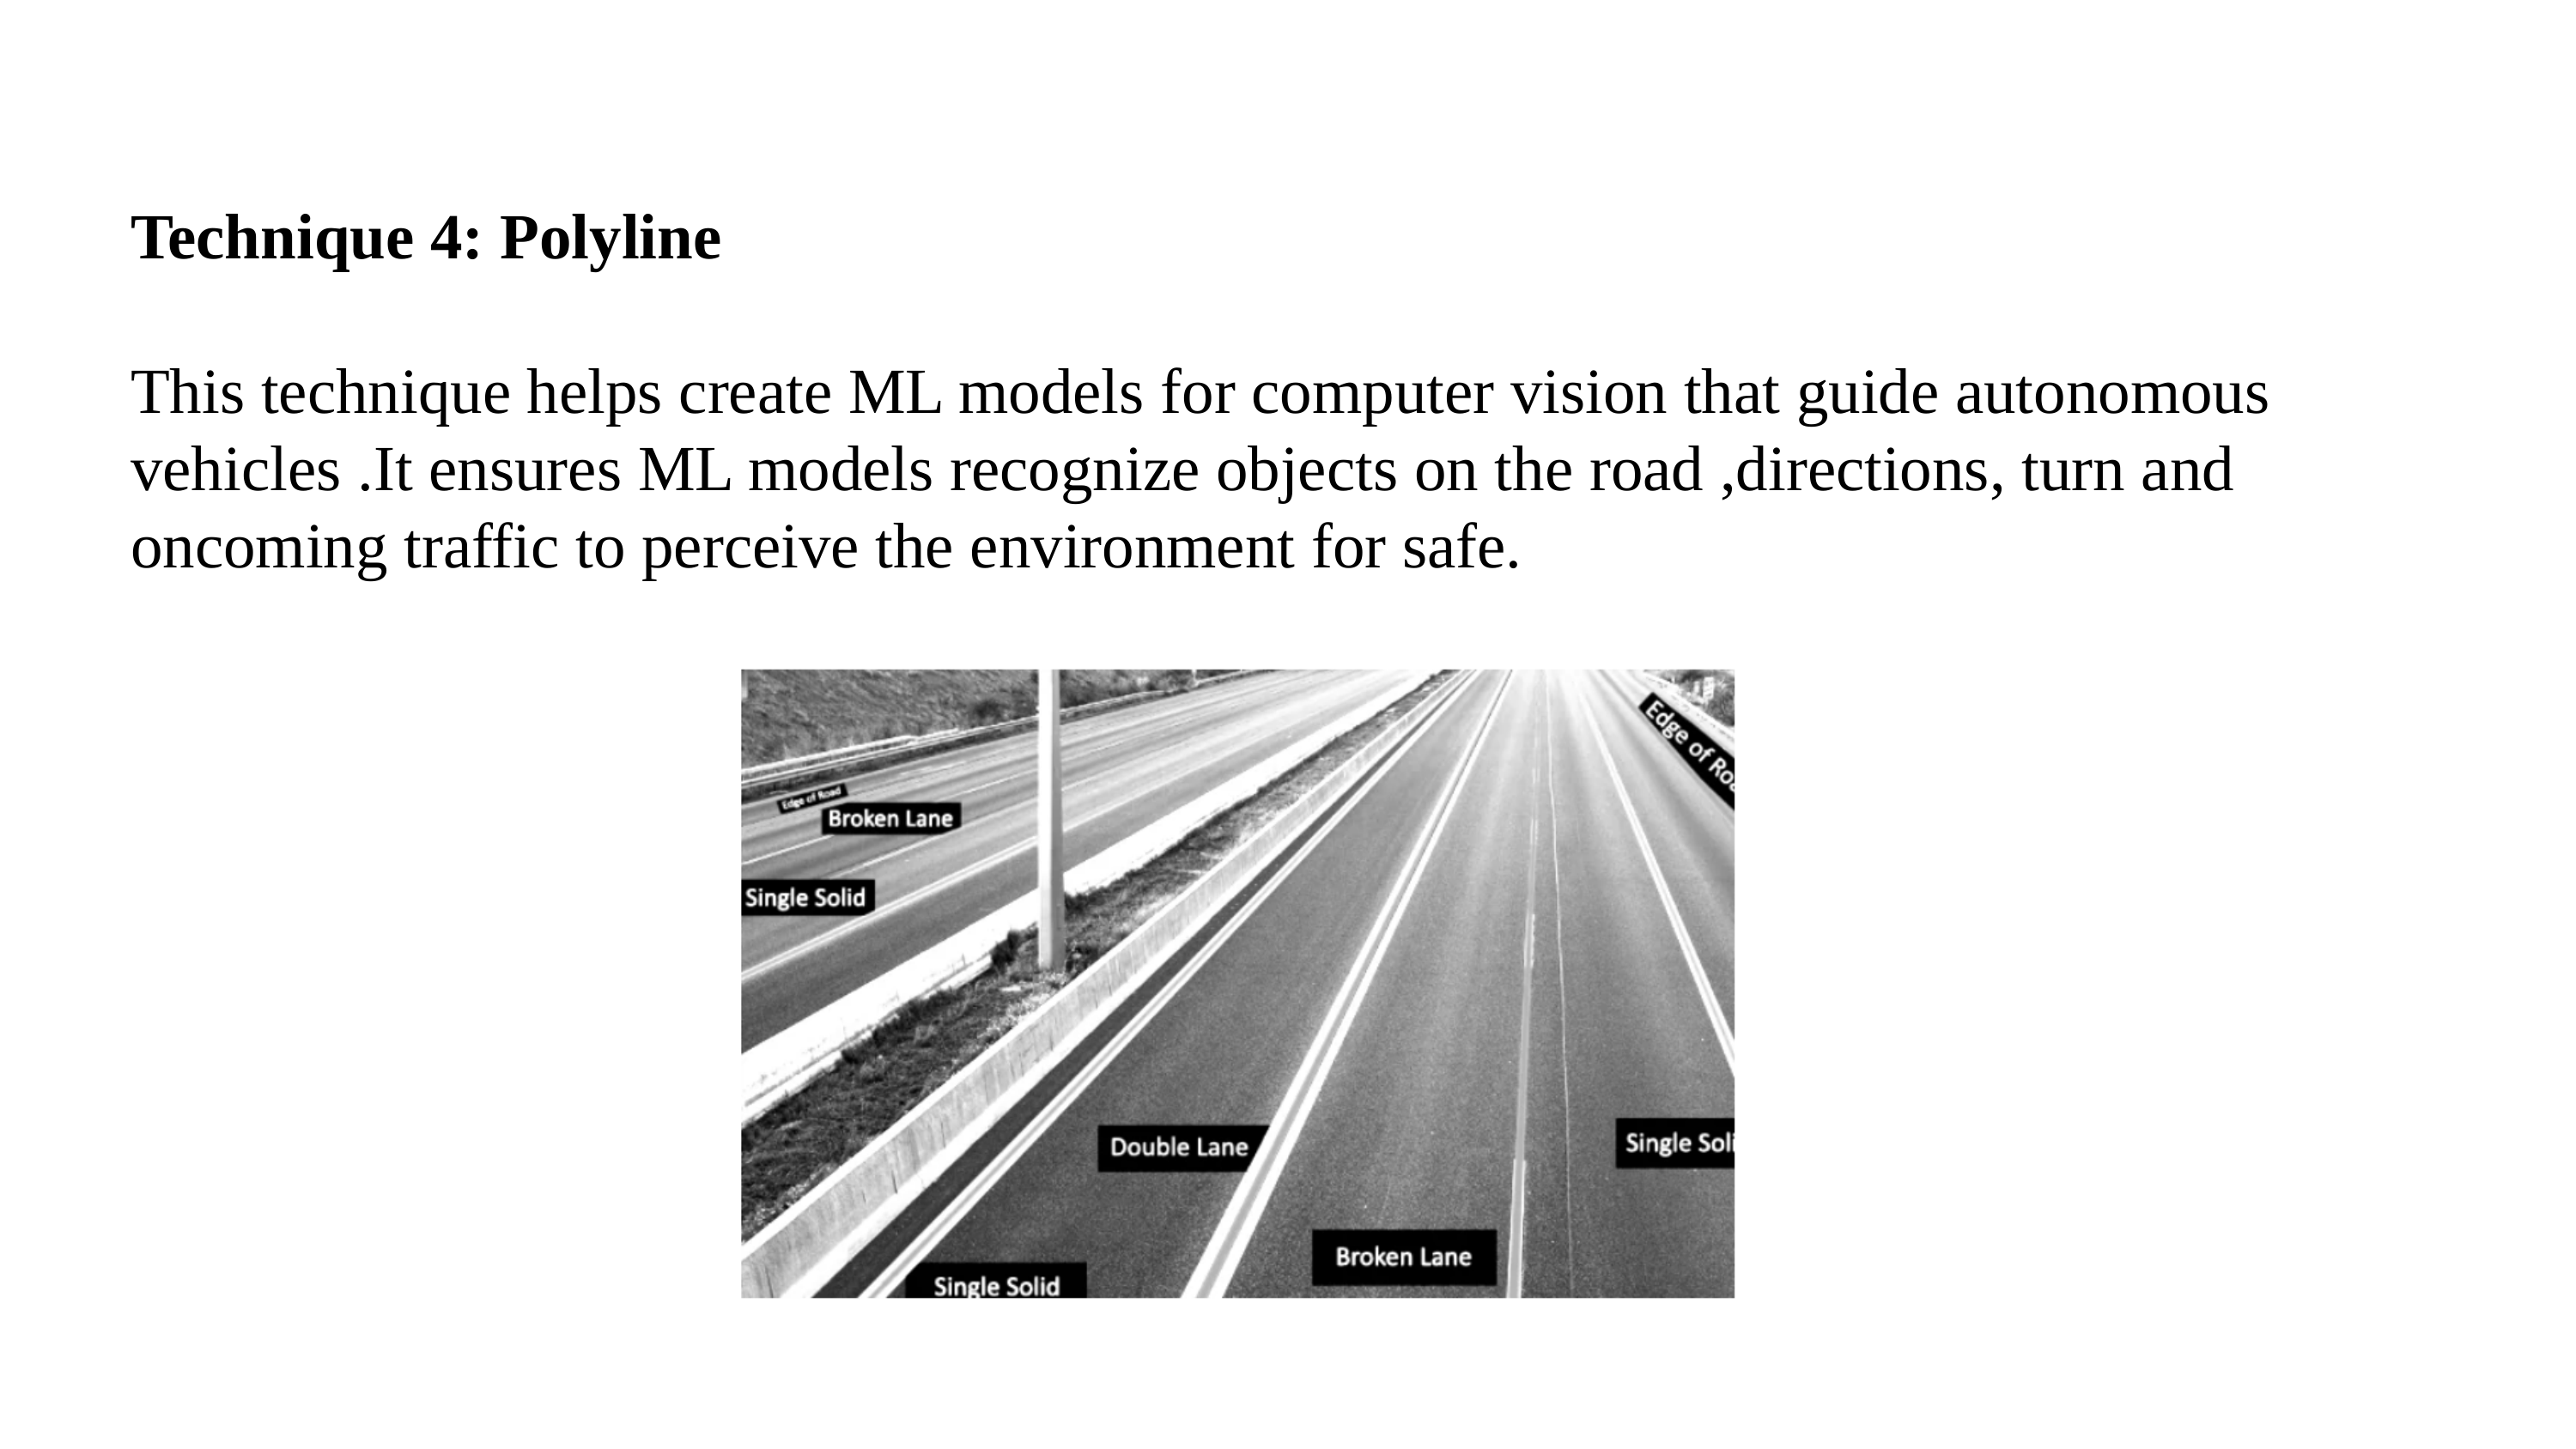

Technique 4: Polyline

This technique helps create ML models for computer vision that guide autonomous vehicles .It ensures ML models recognize objects on the road ,directions, turn and oncoming traffic to perceive the environment for safe.